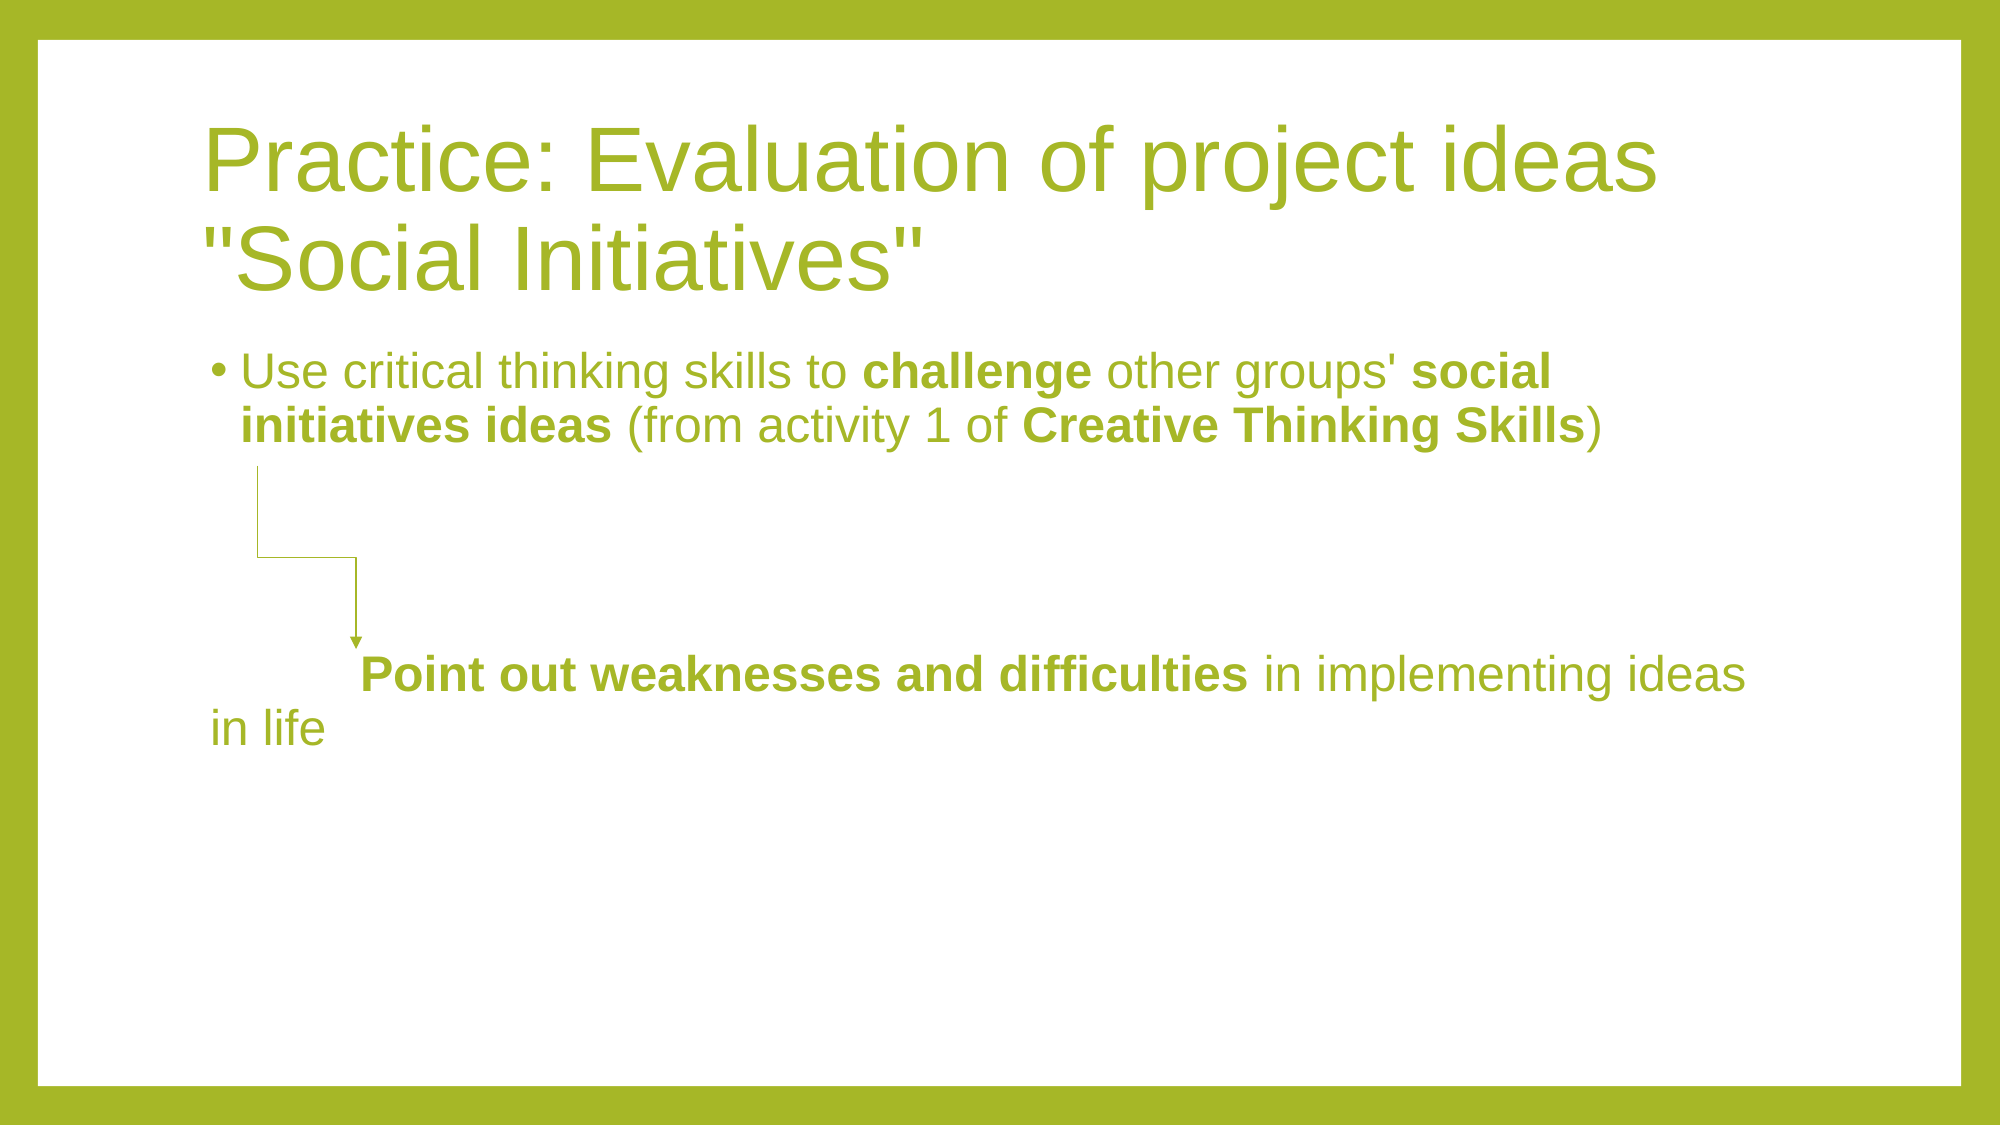

# Practice: Evaluation of project ideas "Social Initiatives"
Use critical thinking skills to challenge other groups' social initiatives ideas (from activity 1 of Creative Thinking Skills)

	Point out weaknesses and difficulties in implementing ideas in life